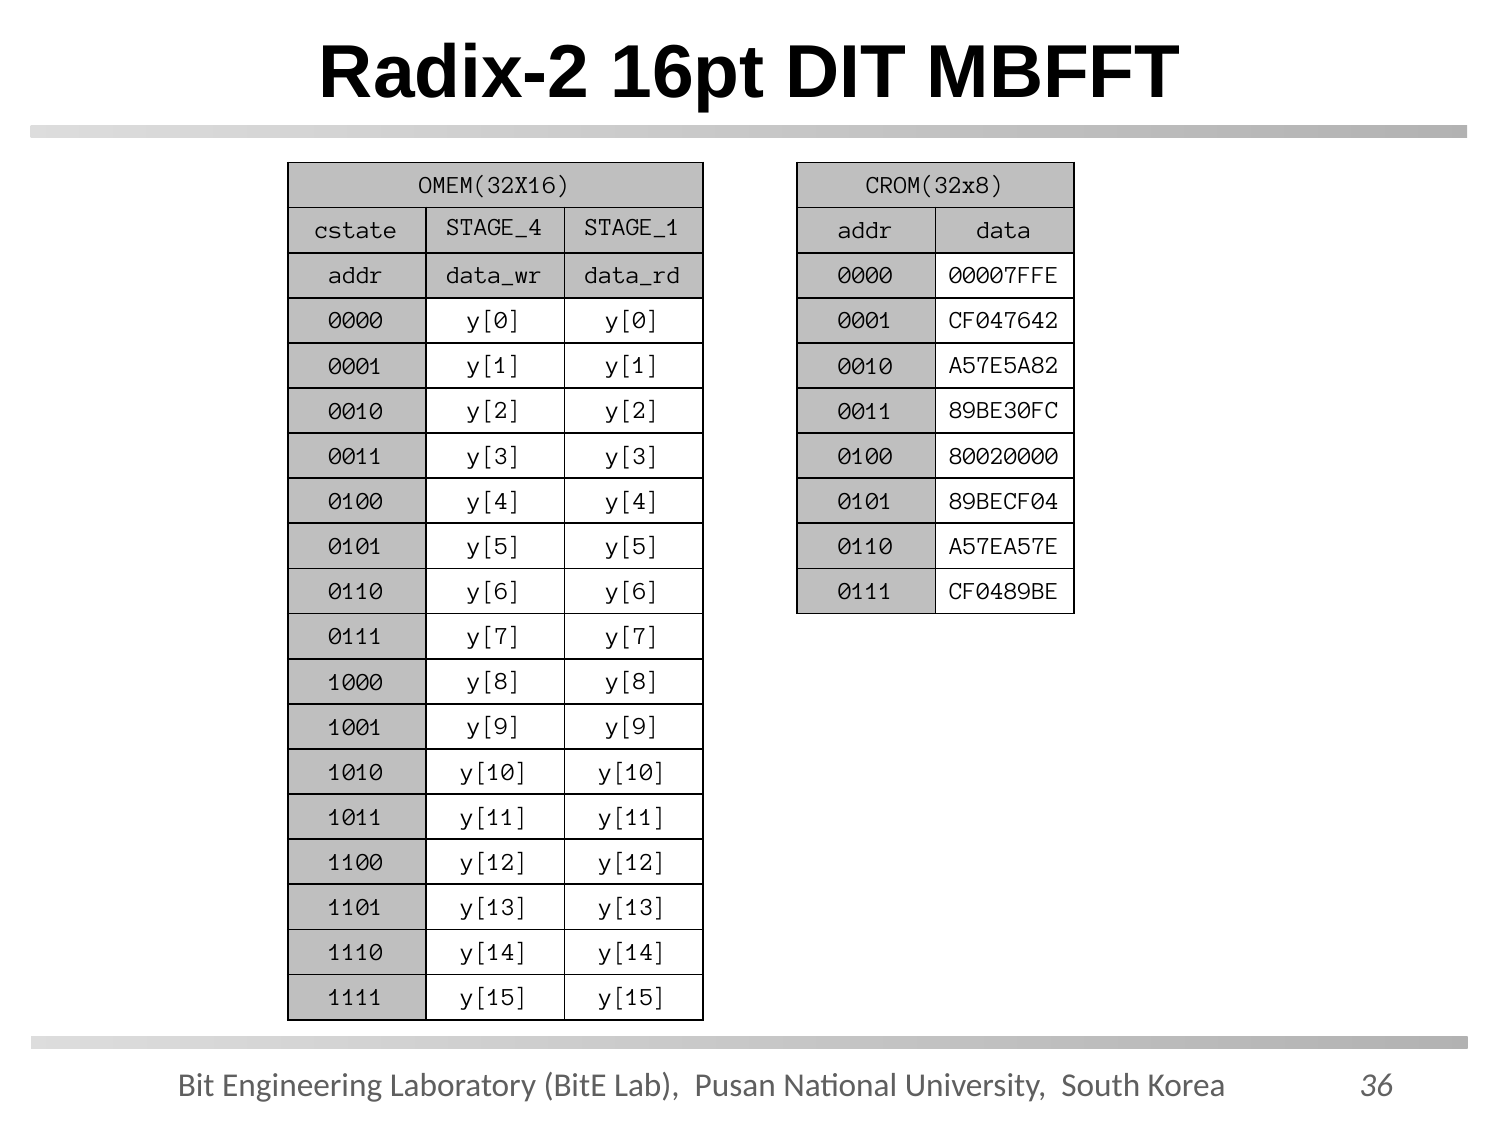

# Radix-2 16pt DIT MBFFT
| OMEM(32X16) |  |  |
| --- | --- | --- |
| cstate | STAGE\_4 | STAGE\_1 |
| addr | data\_wr | data\_rd |
| 0000 | y[0] | y[0] |
| 0001 | y[1] | y[1] |
| 0010 | y[2] | y[2] |
| 0011 | y[3] | y[3] |
| 0100 | y[4] | y[4] |
| 0101 | y[5] | y[5] |
| 0110 | y[6] | y[6] |
| 0111 | y[7] | y[7] |
| 1000 | y[8] | y[8] |
| 1001 | y[9] | y[9] |
| 1010 | y[10] | y[10] |
| 1011 | y[11] | y[11] |
| 1100 | y[12] | y[12] |
| 1101 | y[13] | y[13] |
| 1110 | y[14] | y[14] |
| 1111 | y[15] | y[15] |
| CROM(32x8) |  |
| --- | --- |
| addr | data |
| 0000 | 00007FFE |
| 0001 | CF047642 |
| 0010 | A57E5A82 |
| 0011 | 89BE30FC |
| 0100 | 80020000 |
| 0101 | 89BECF04 |
| 0110 | A57EA57E |
| 0111 | CF0489BE |